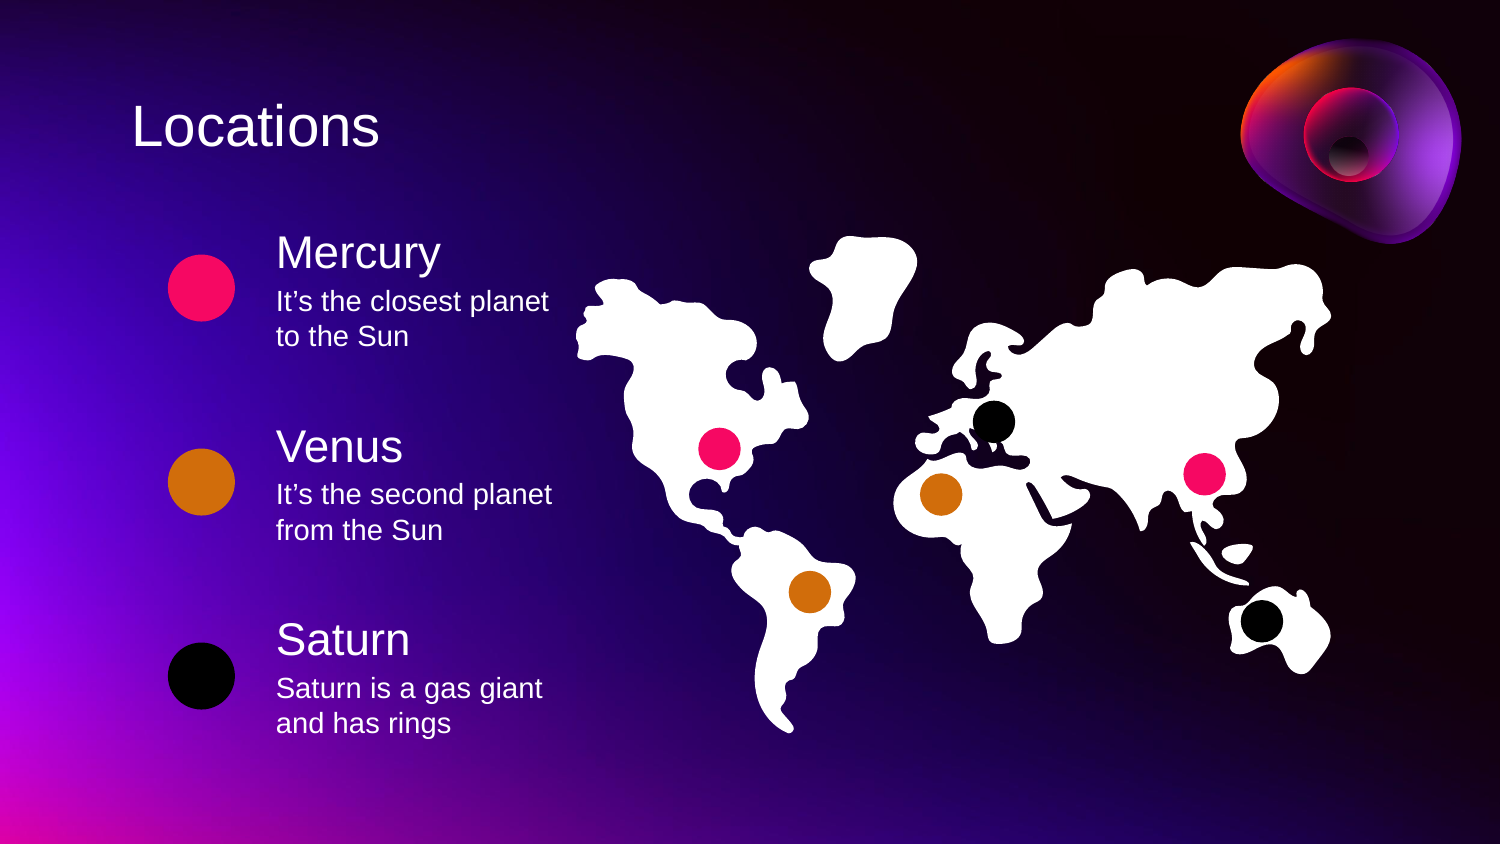

# Locations
Mercury

It’s the closest planet to the Sun

Venus

It’s the second planet from the Sun

Saturn

Saturn is a gas giant and has rings